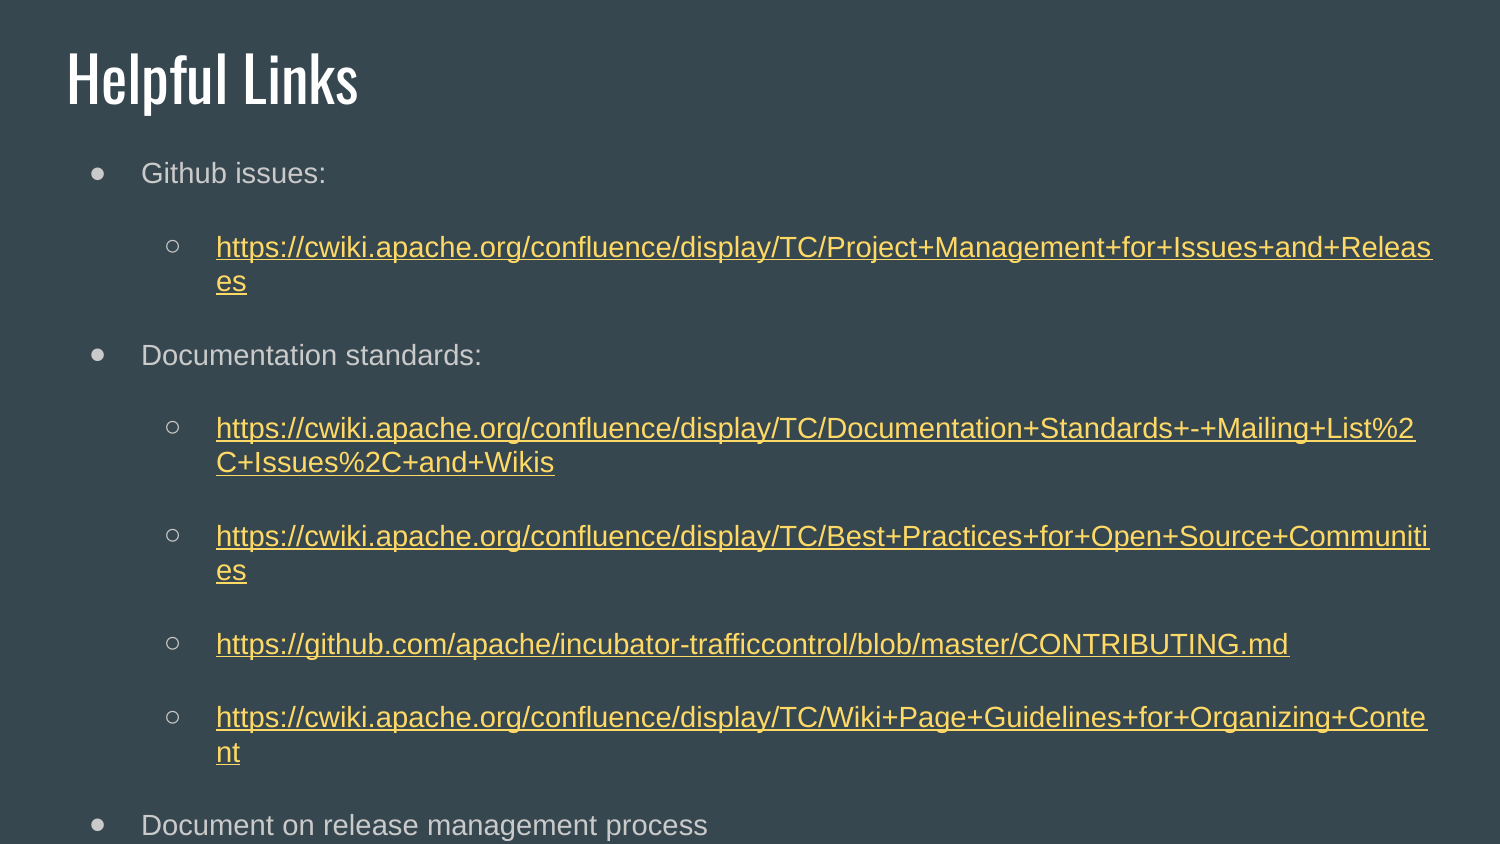

# Helpful Links
Github issues:
https://cwiki.apache.org/confluence/display/TC/Project+Management+for+Issues+and+Releases
Documentation standards:
https://cwiki.apache.org/confluence/display/TC/Documentation+Standards+-+Mailing+List%2C+Issues%2C+and+Wikis
https://cwiki.apache.org/confluence/display/TC/Best+Practices+for+Open+Source+Communities
https://github.com/apache/incubator-trafficcontrol/blob/master/CONTRIBUTING.md
https://cwiki.apache.org/confluence/display/TC/Wiki+Page+Guidelines+for+Organizing+Content
Document on release management process
https://cwiki.apache.org/confluence/display/TC/Release+Management+Process